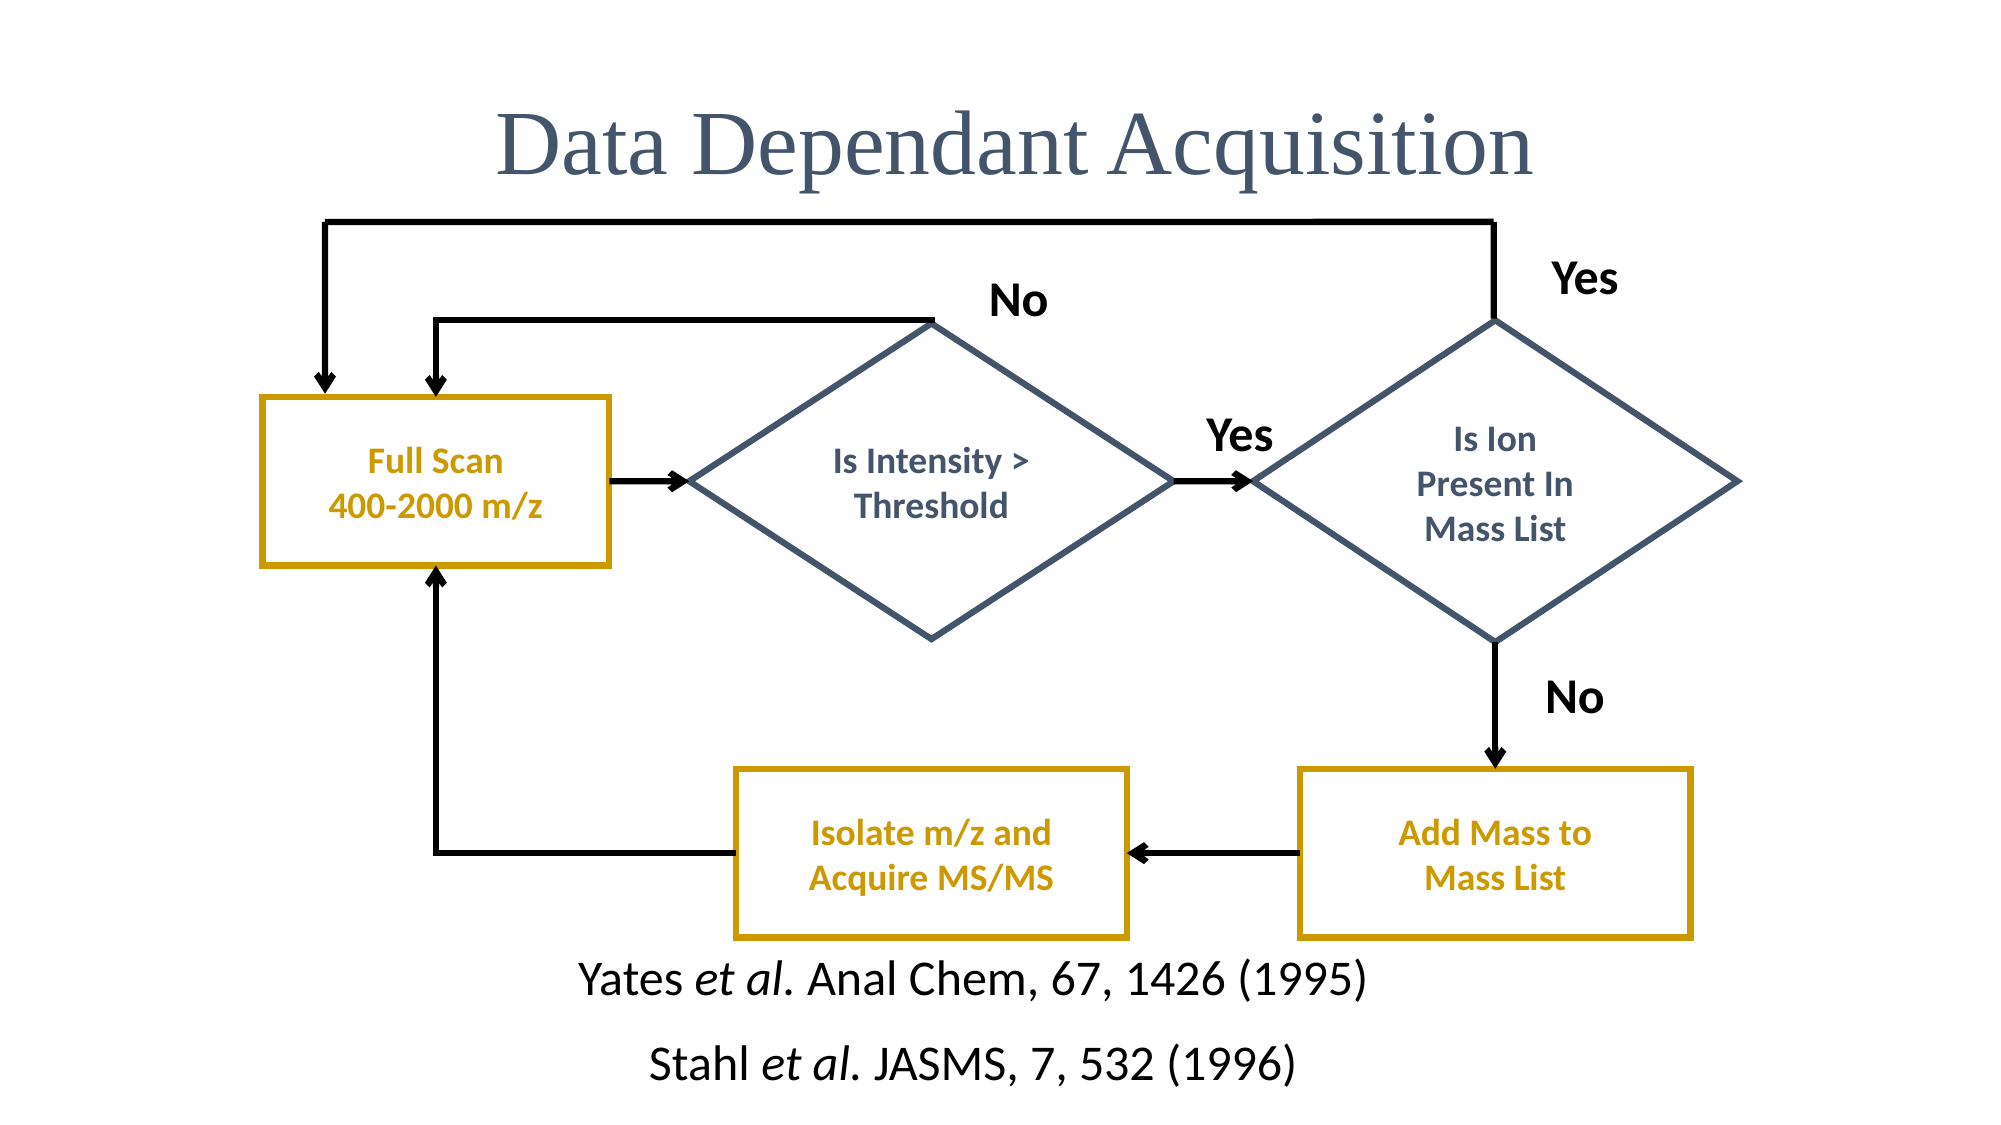

Data Dependant Acquisition

Yes
No
Is Ion
Present In
Mass List
Is Intensity >
Threshold
Yes
Full Scan
400-2000 m/z
No
Isolate m/z and
Acquire MS/MS
Add Mass to
Mass List
Yates et al. Anal Chem, 67, 1426 (1995)
Stahl et al. JASMS, 7, 532 (1996)